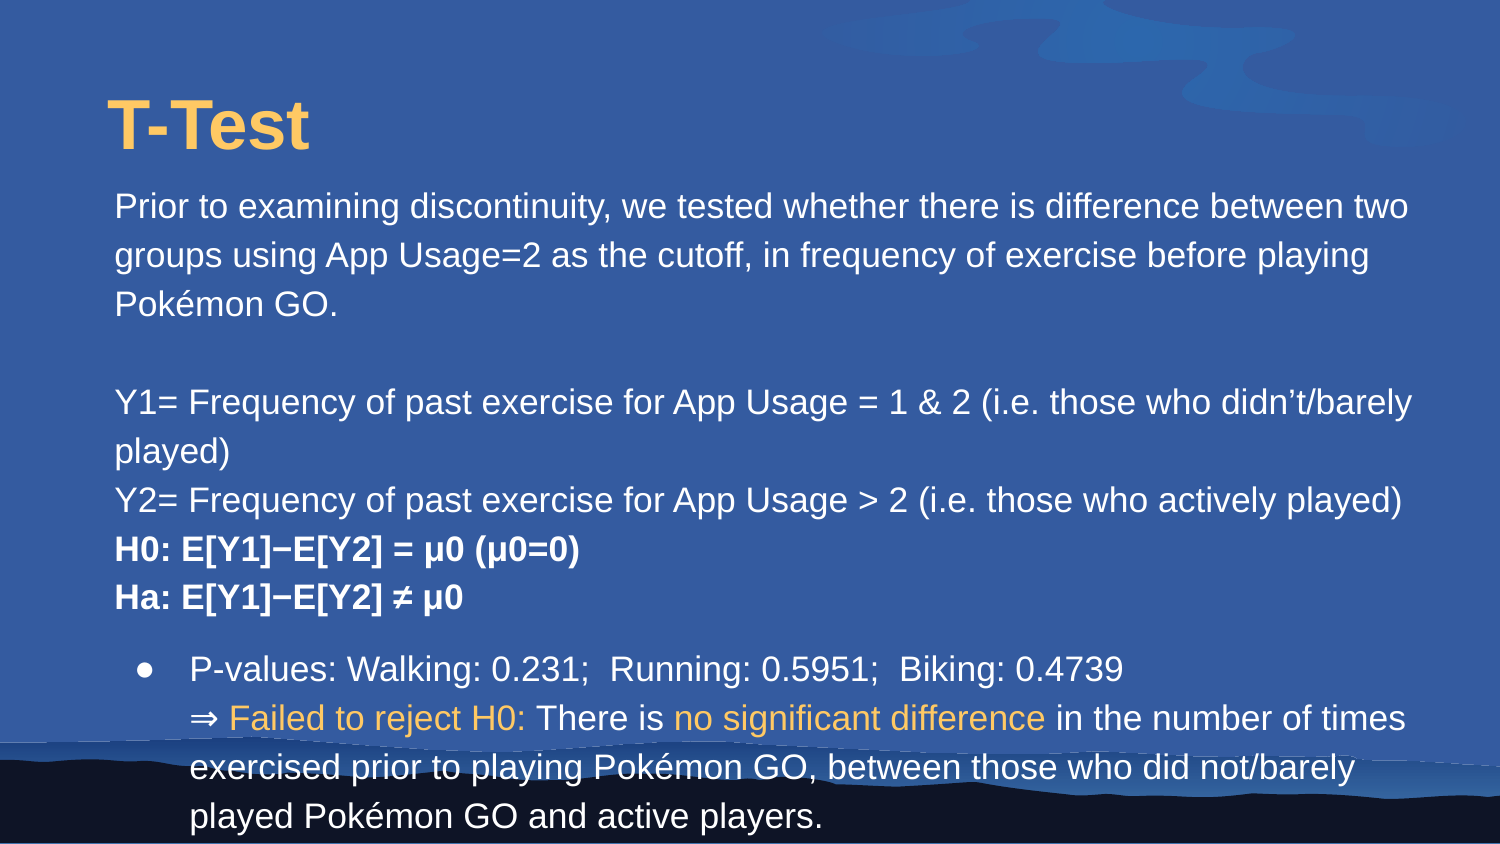

# T-Test
Prior to examining discontinuity, we tested whether there is difference between two groups using App Usage=2 as the cutoff, in frequency of exercise before playing Pokémon GO.
Y1= Frequency of past exercise for App Usage = 1 & 2 (i.e. those who didn’t/barely played)
Y2= Frequency of past exercise for App Usage > 2 (i.e. those who actively played)
H0: E[Y1]−E[Y2] = μ0 (μ0=0)
Ha: E[Y1]−E[Y2] ≠ μ0

P-values: Walking: 0.231;  Running: 0.5951;  Biking: 0.4739
⇒ Failed to reject H0: There is no significant difference in the number of times exercised prior to playing Pokémon GO, between those who did not/barely played Pokémon GO and active players.